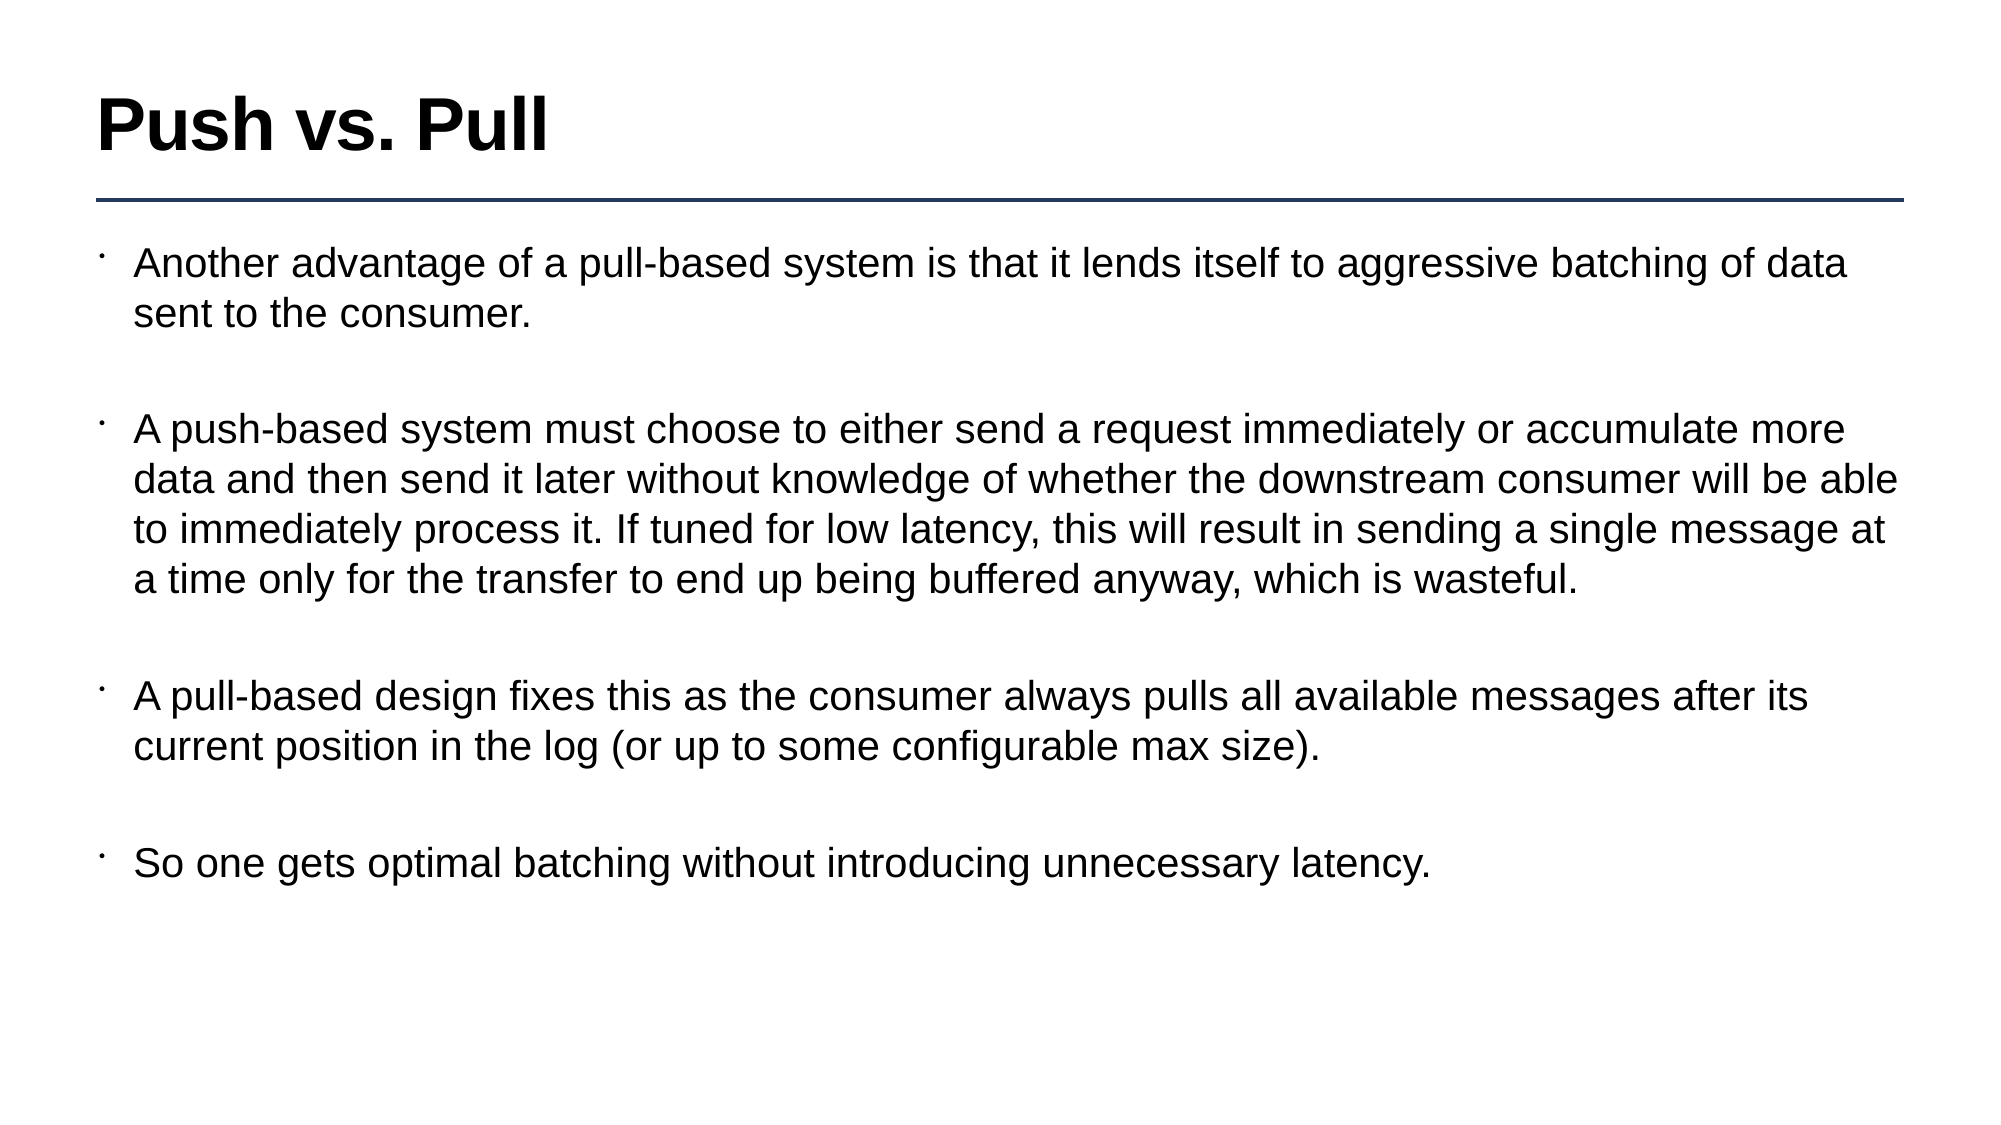

# Push vs. Pull
Another advantage of a pull-based system is that it lends itself to aggressive batching of data sent to the consumer.

A push-based system must choose to either send a request immediately or accumulate more data and then send it later without knowledge of whether the downstream consumer will be able to immediately process it. If tuned for low latency, this will result in sending a single message at a time only for the transfer to end up being buffered anyway, which is wasteful.

A pull-based design fixes this as the consumer always pulls all available messages after its current position in the log (or up to some configurable max size).

So one gets optimal batching without introducing unnecessary latency.